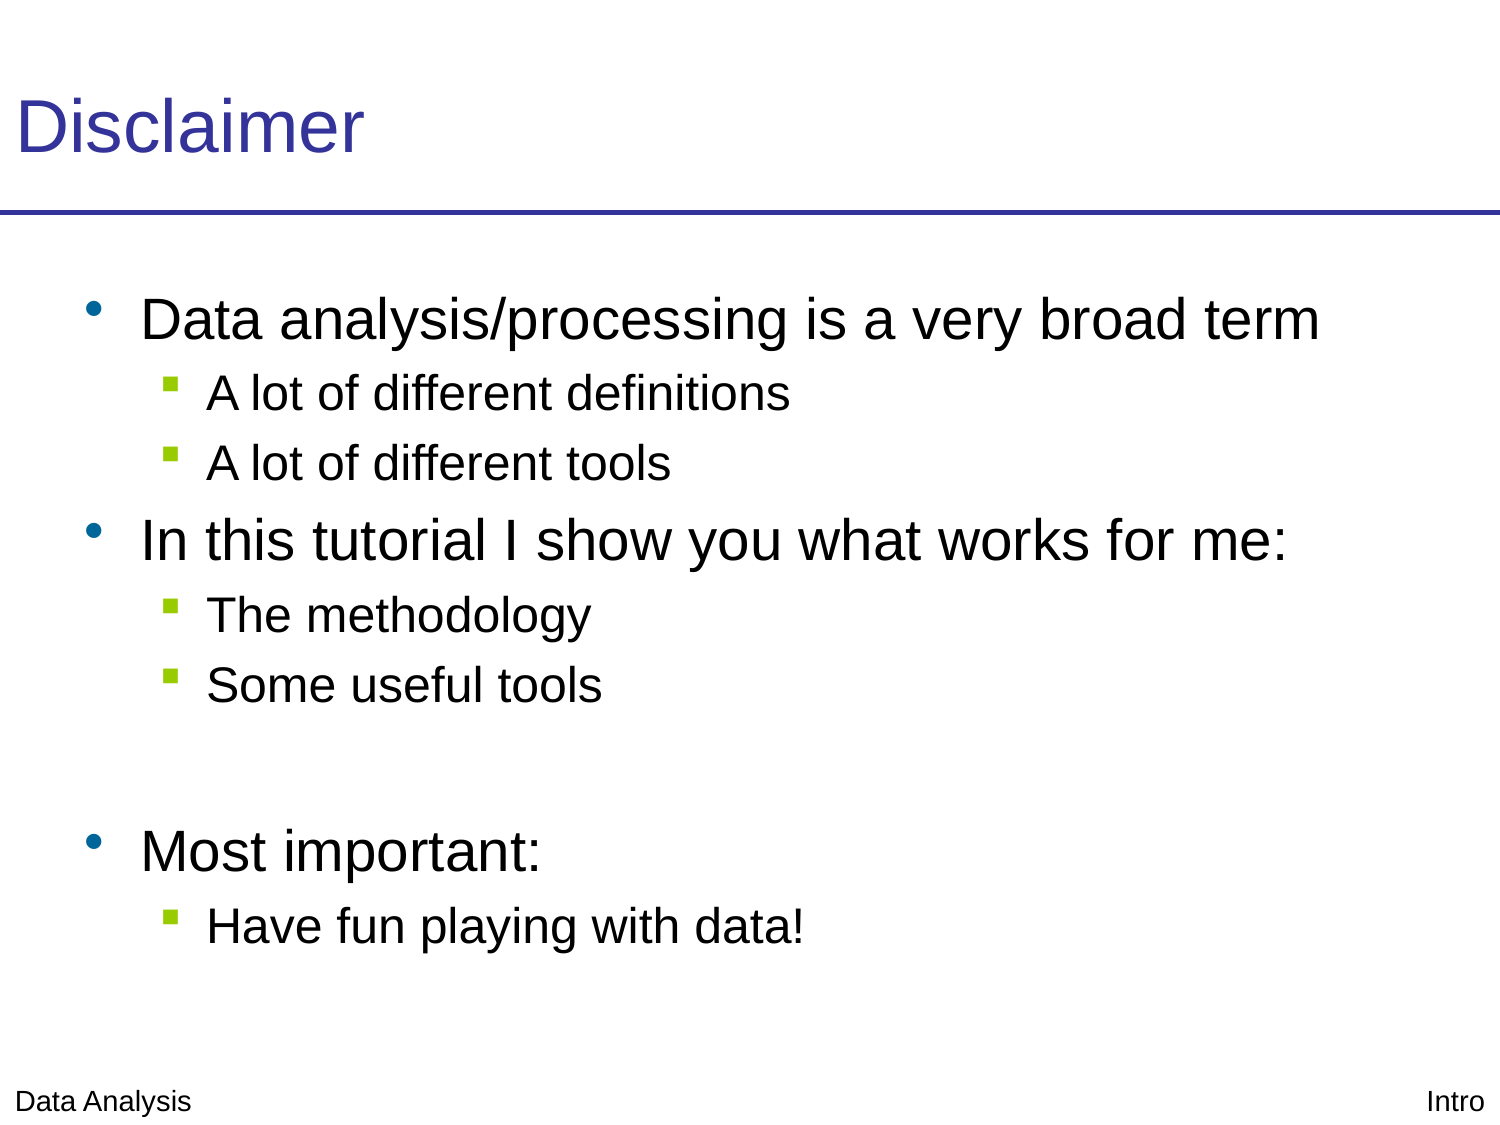

# Disclaimer
Data analysis/processing is a very broad term
A lot of different definitions
A lot of different tools
In this tutorial I show you what works for me:
The methodology
Some useful tools

Most important:
Have fun playing with data!